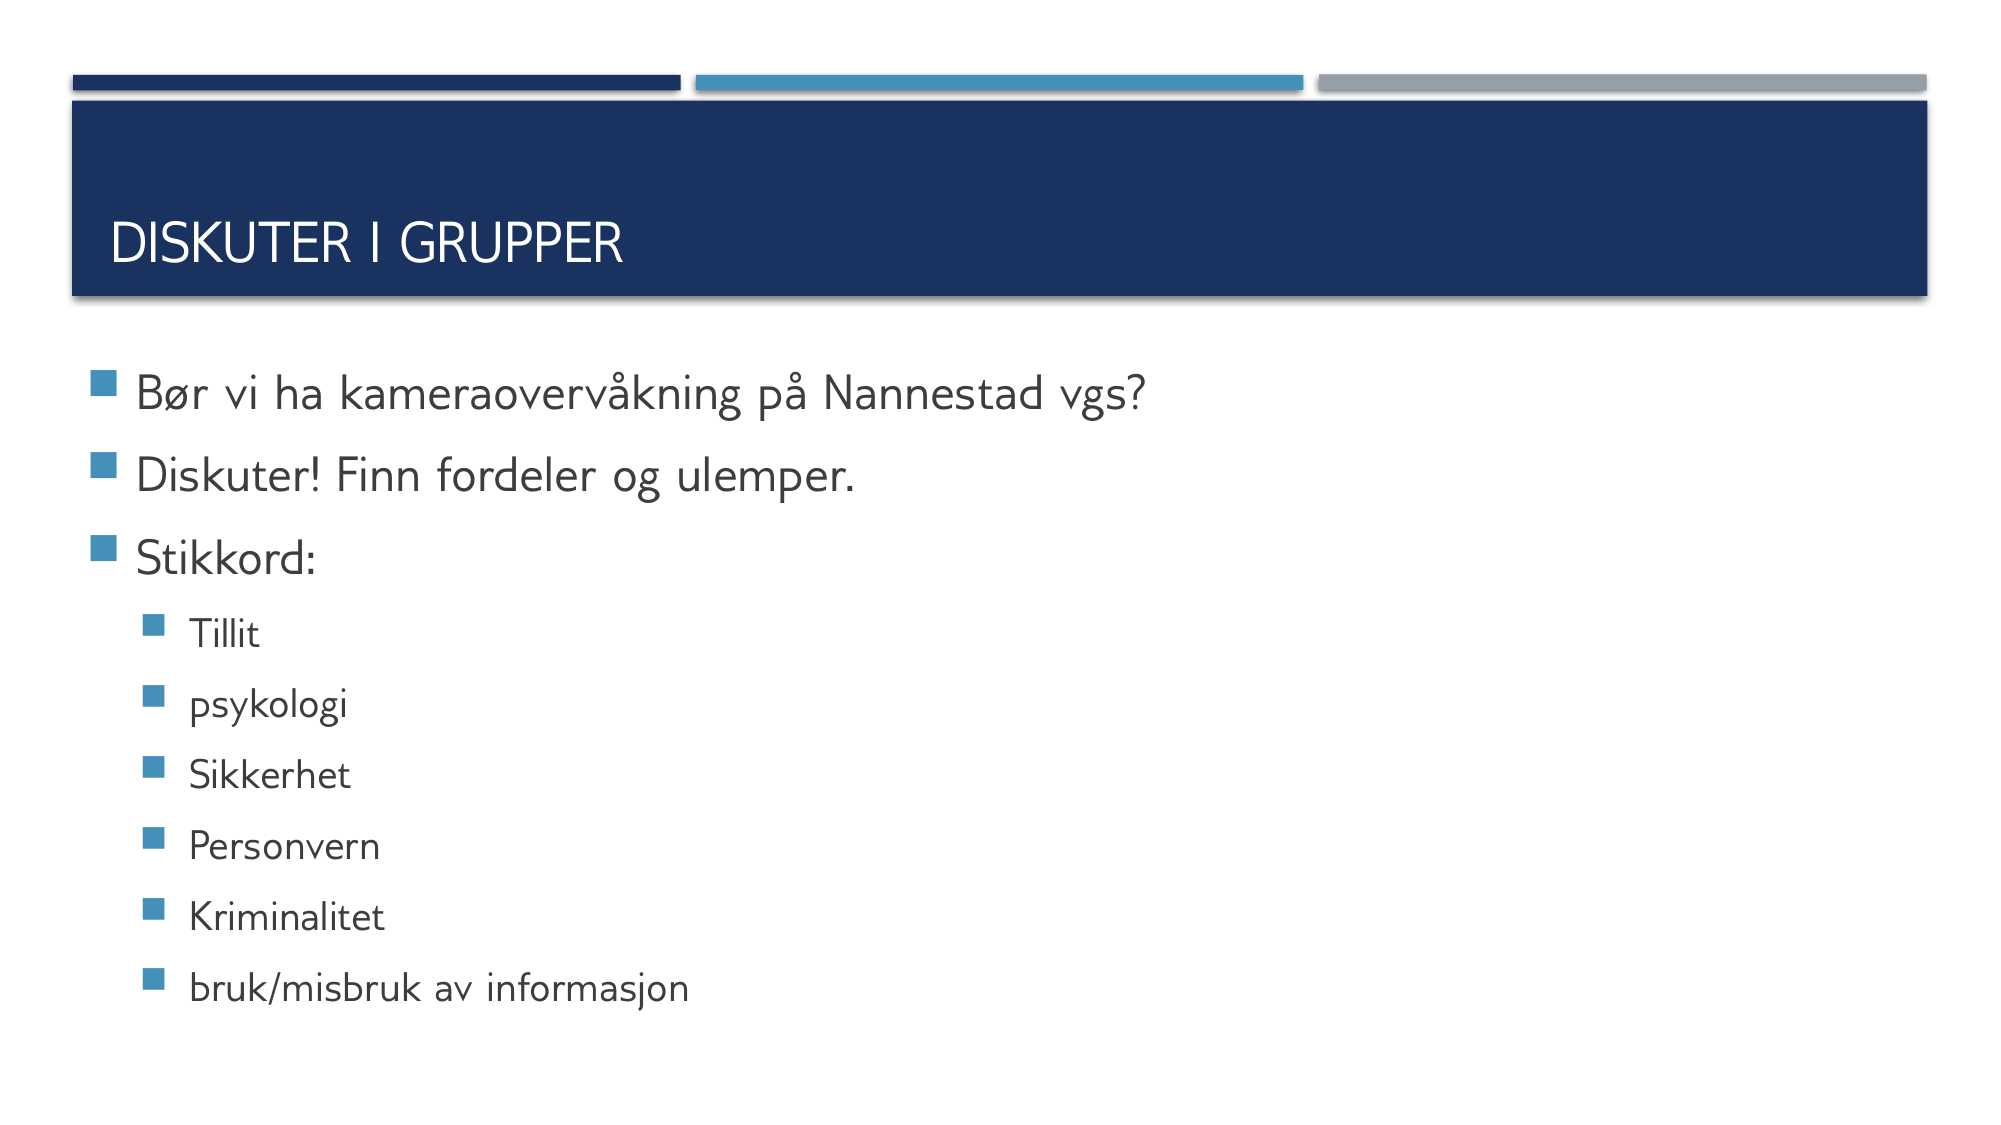

# diskuter i grupper
Bør vi ha kameraovervåkning på Nannestad vgs?
Diskuter! Finn fordeler og ulemper.
Stikkord:
Tillit
psykologi
Sikkerhet
Personvern
Kriminalitet
bruk/misbruk av informasjon